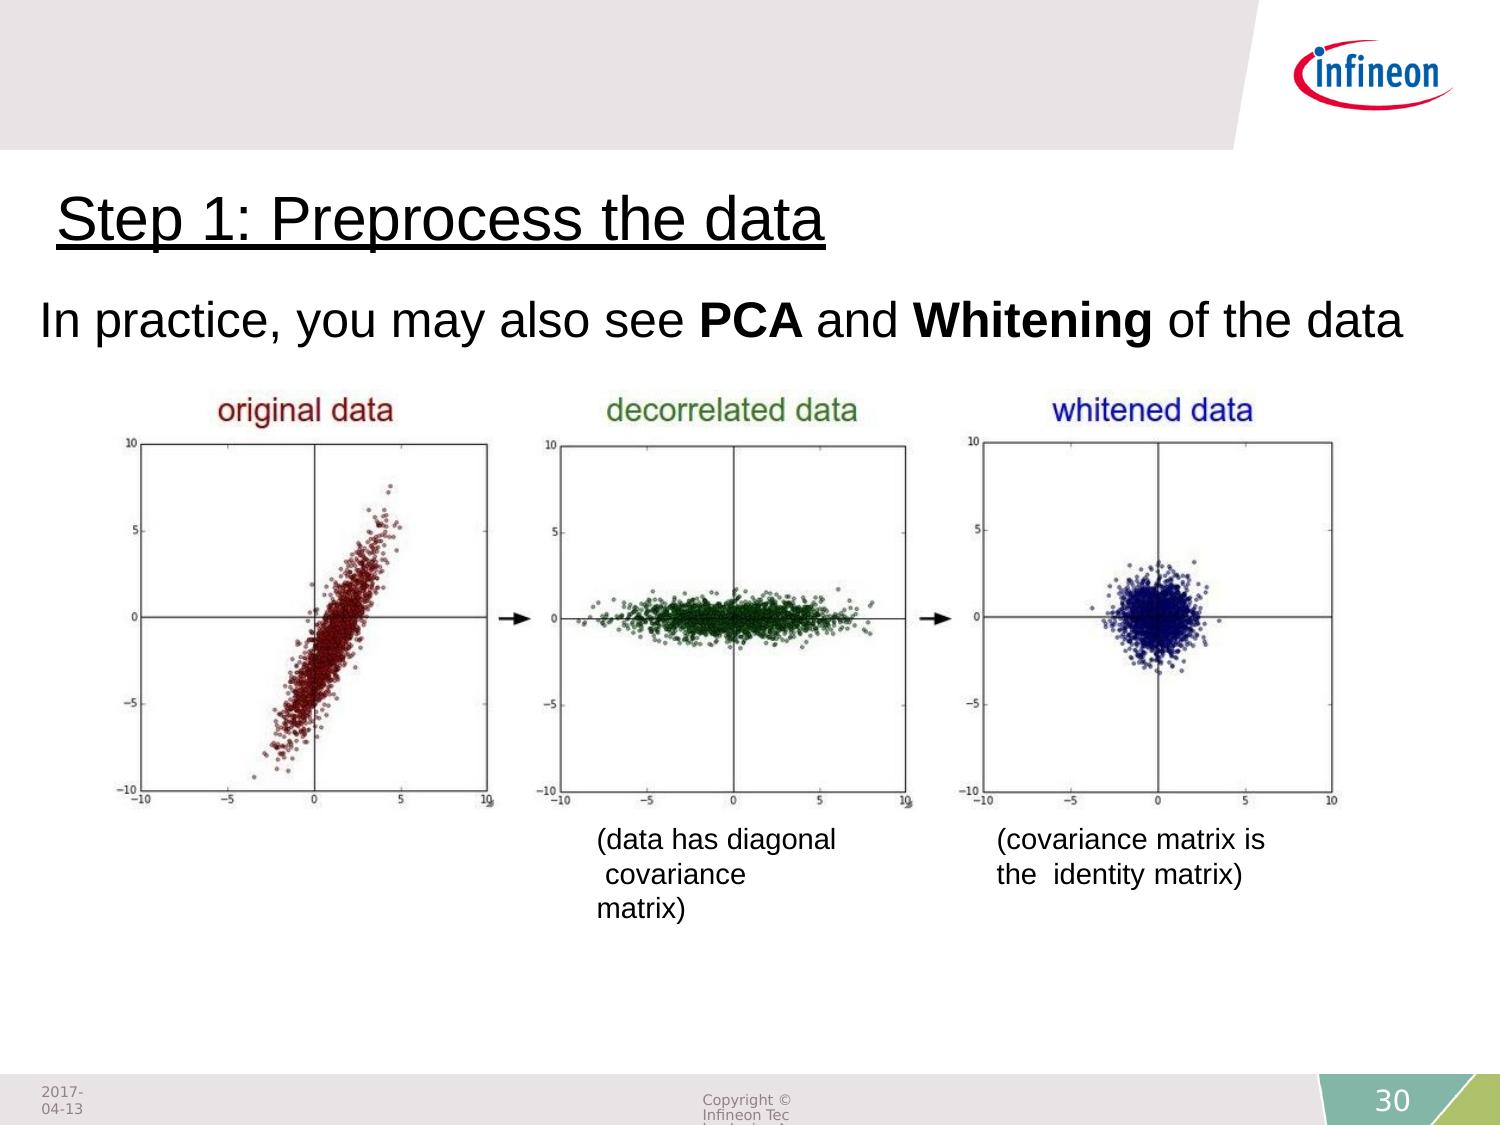

# Step 1: Preprocess the data
In practice, you may also see PCA and Whitening of the data

(data has diagonal  covariance matrix)
(covariance matrix is the  identity matrix)
Lecture 6 - 38
Fei-Fei Li & Justin Johnson & Serena Yeung	Lecture 6 -	April 20, 2017
2017-04-13
Copyright © Infineon Technologies AG 2018. All rights reserved.
30